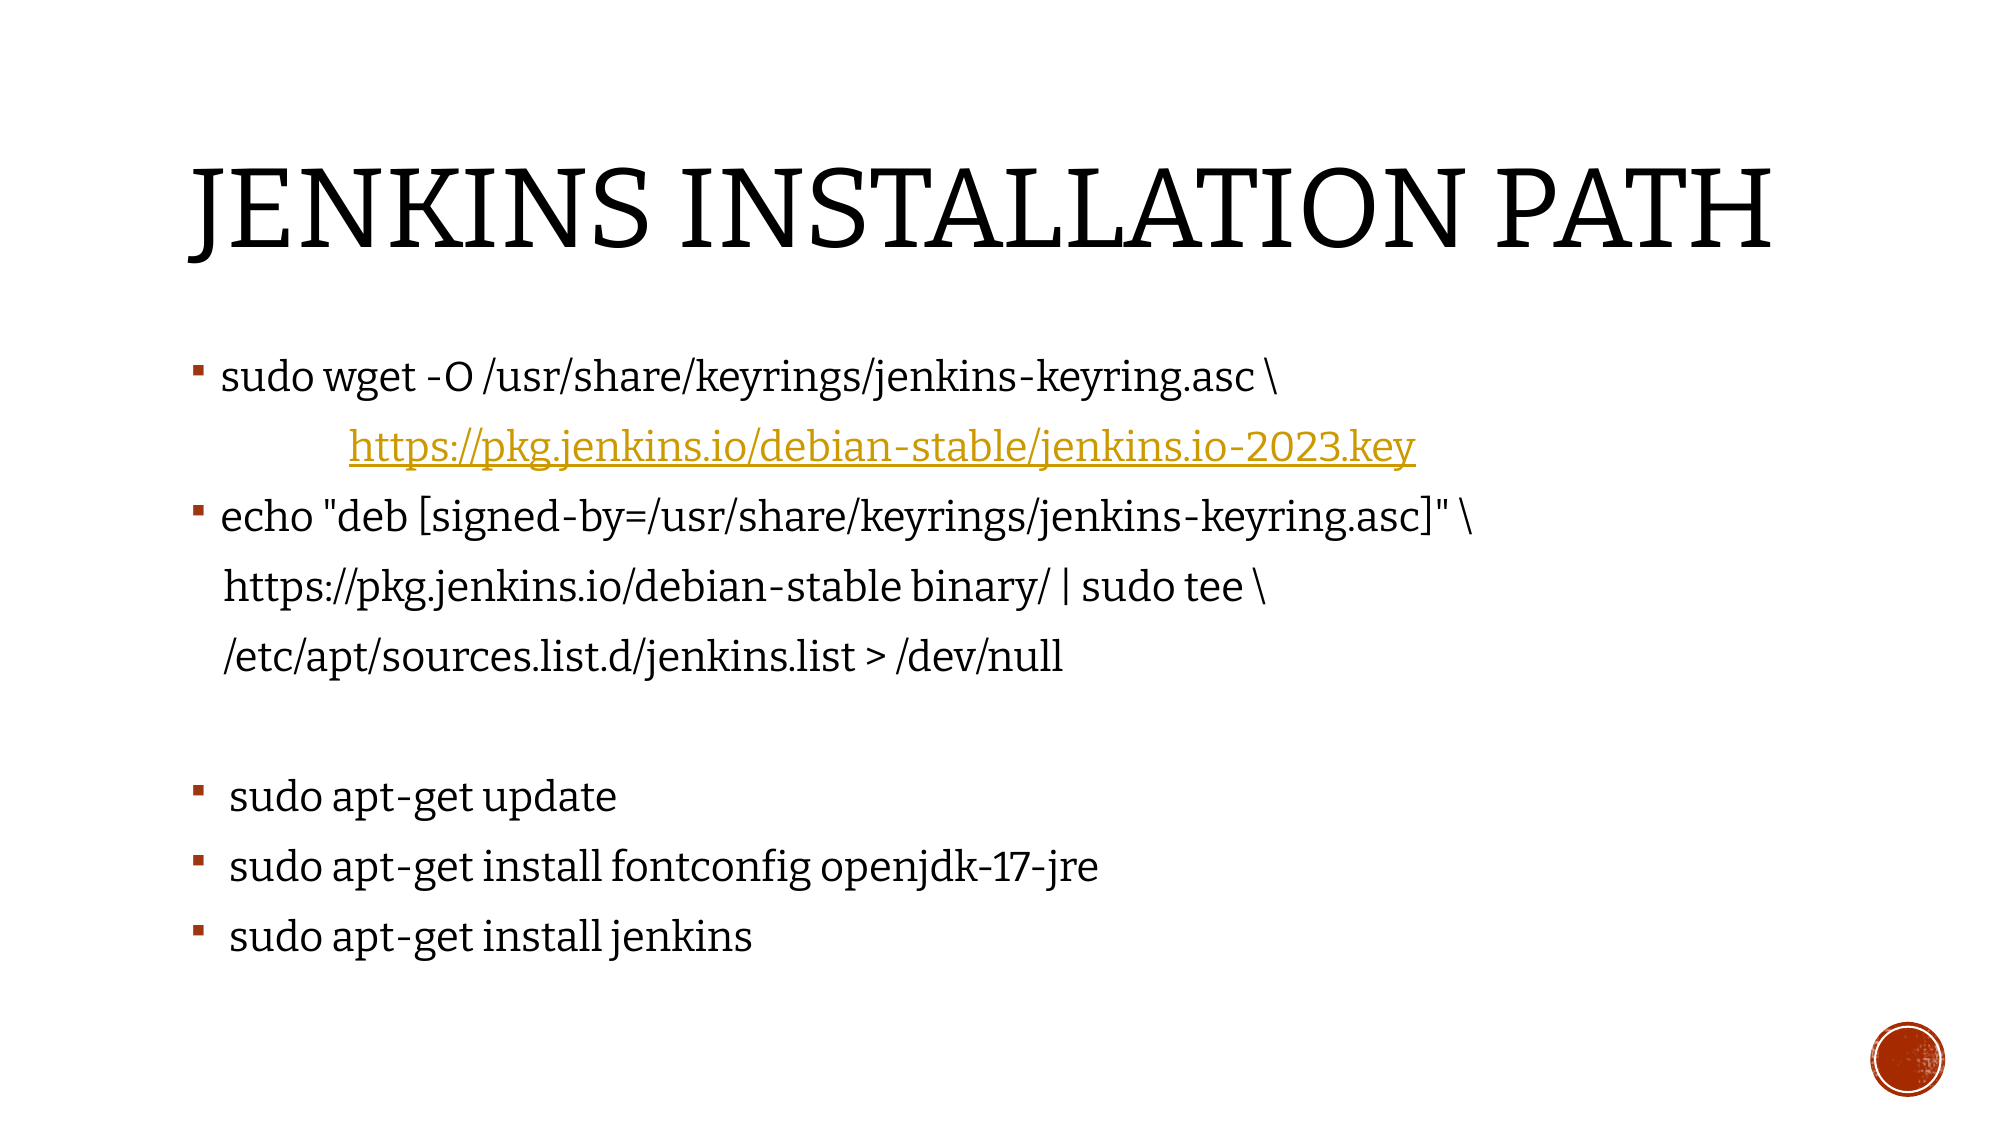

# Jenkins installation path
sudo wget -O /usr/share/keyrings/jenkins-keyring.asc \
	 https://pkg.jenkins.io/debian-stable/jenkins.io-2023.key
echo "deb [signed-by=/usr/share/keyrings/jenkins-keyring.asc]" \
    https://pkg.jenkins.io/debian-stable binary/ | sudo tee \
    /etc/apt/sources.list.d/jenkins.list > /dev/null

 sudo apt-get update
 sudo apt-get install fontconfig openjdk-17-jre
 sudo apt-get install jenkins